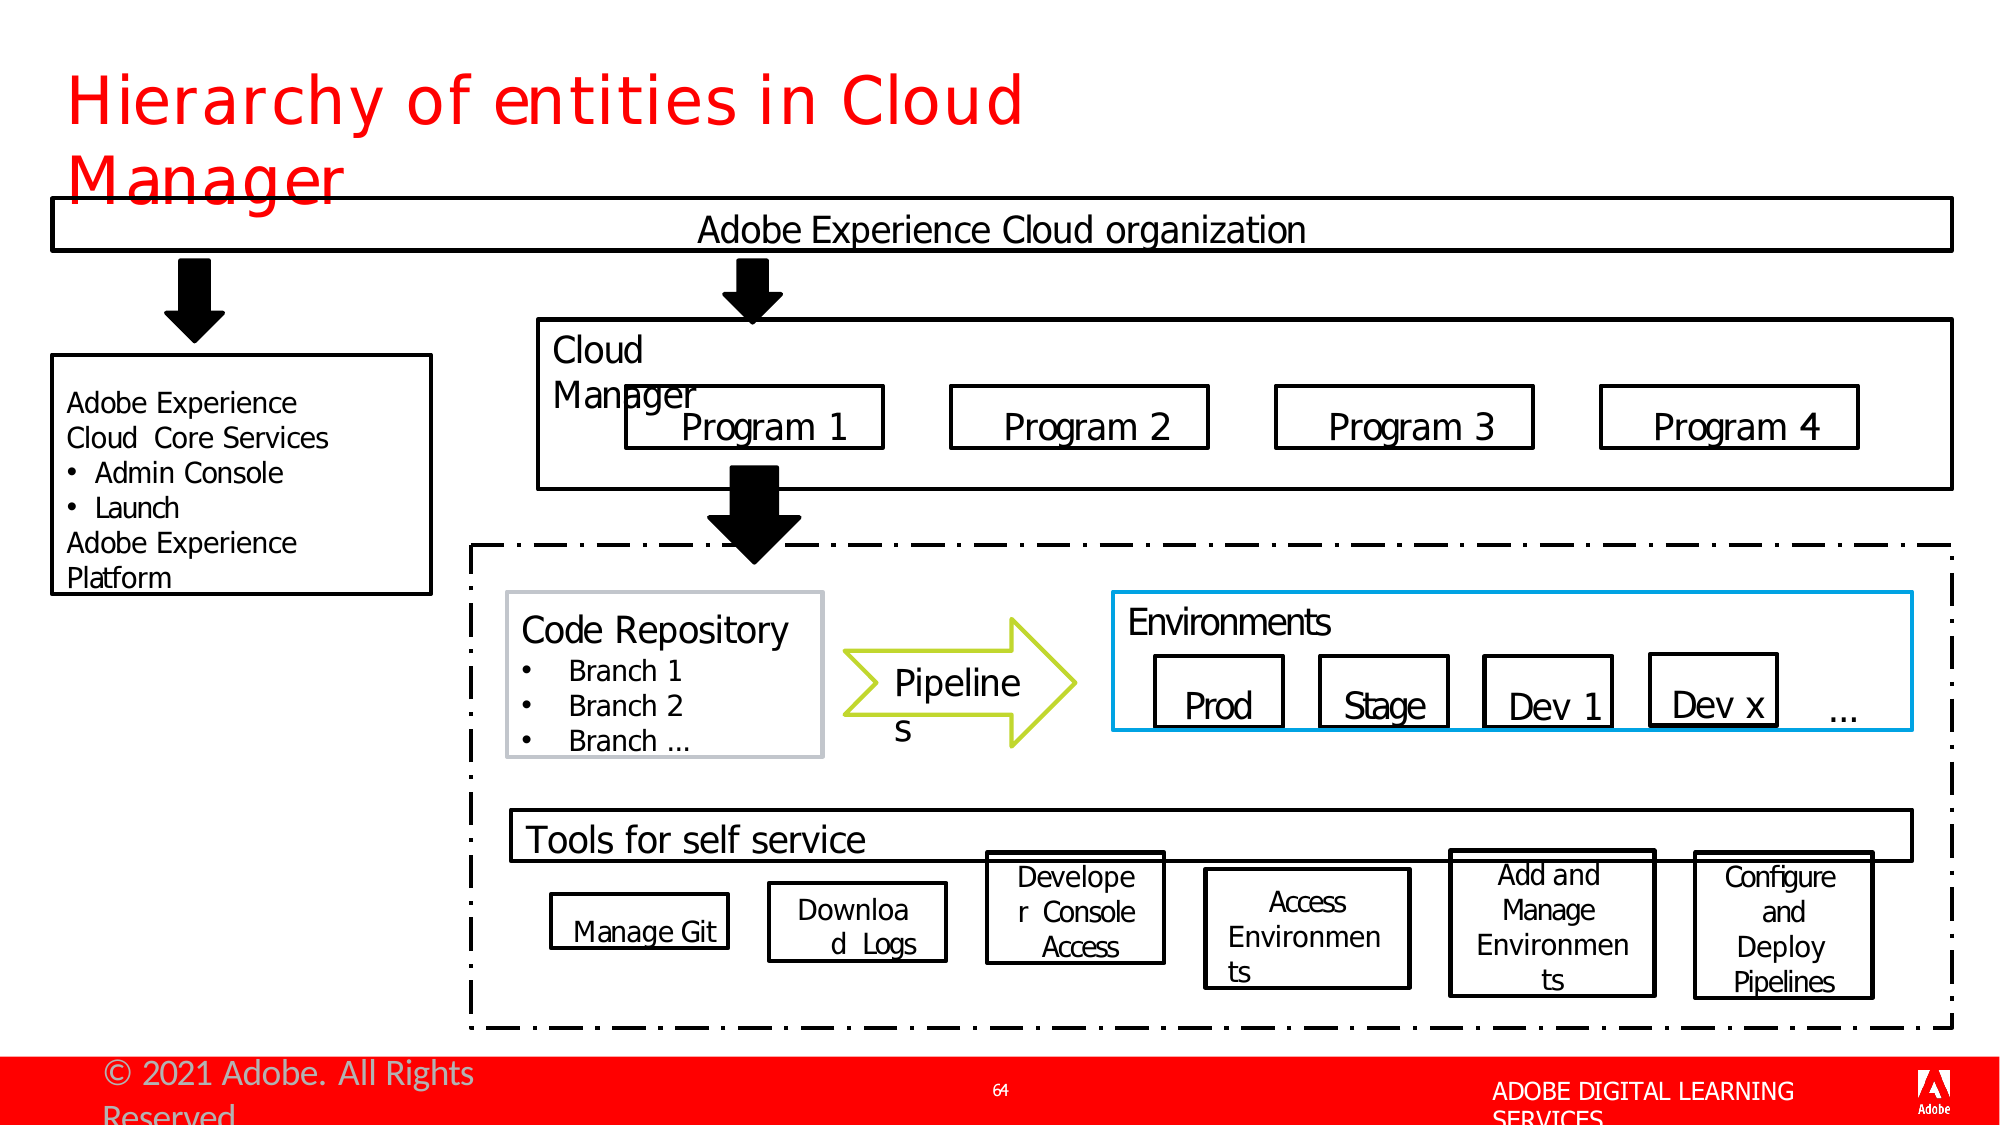

# Hierarchy of entities in Cloud Manager
Adobe Experience Cloud organization

Cloud Manager
Adobe Experience Cloud  Core Services
Admin Console
Launch
Adobe Experience Platform
Program 1
Program 2
Program 3
Program 4

Code Repository
Branch 1
Branch 2
Branch …
Environments

…

Dev x
Prod
Stage
Dev 1
Pipelines
Tools for self service
Add and  Manage  Environments
Developer  Console  Access
Configure  and Deploy  Pipelines
Access  Environments
Download  Logs
Manage Git
© 2021 Adobe. All Rights Reserved
ADOBE DIGITAL LEARNING SERVICES
64